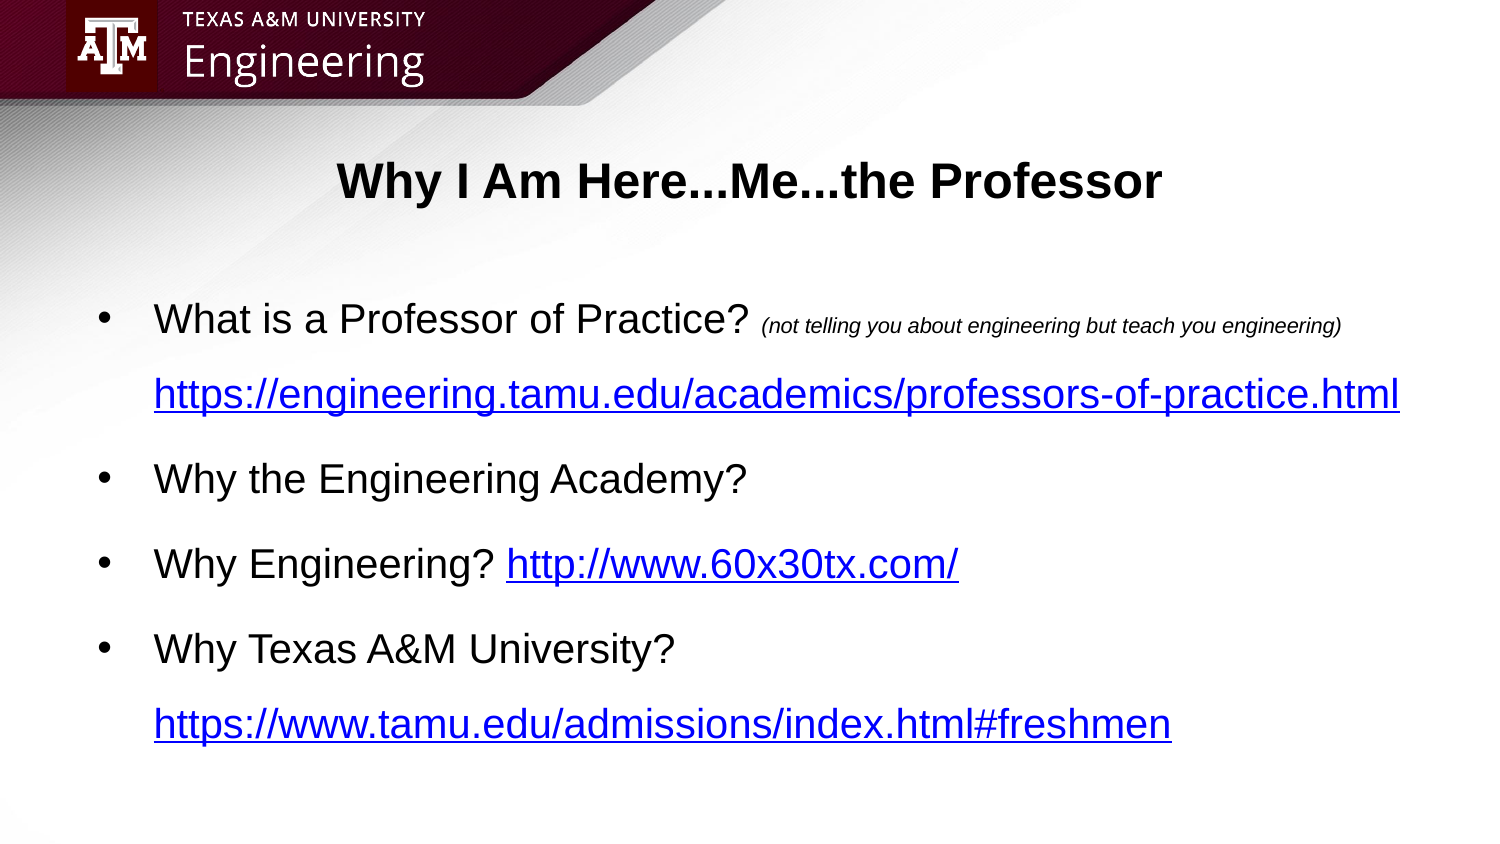

# Why I Am Here...Me...the Professor
What is a Professor of Practice? (not telling you about engineering but teach you engineering)  https://engineering.tamu.edu/academics/professors-of-practice.html
Why the Engineering Academy?
Why Engineering? http://www.60x30tx.com/
Why Texas A&M University? https://www.tamu.edu/admissions/index.html#freshmen